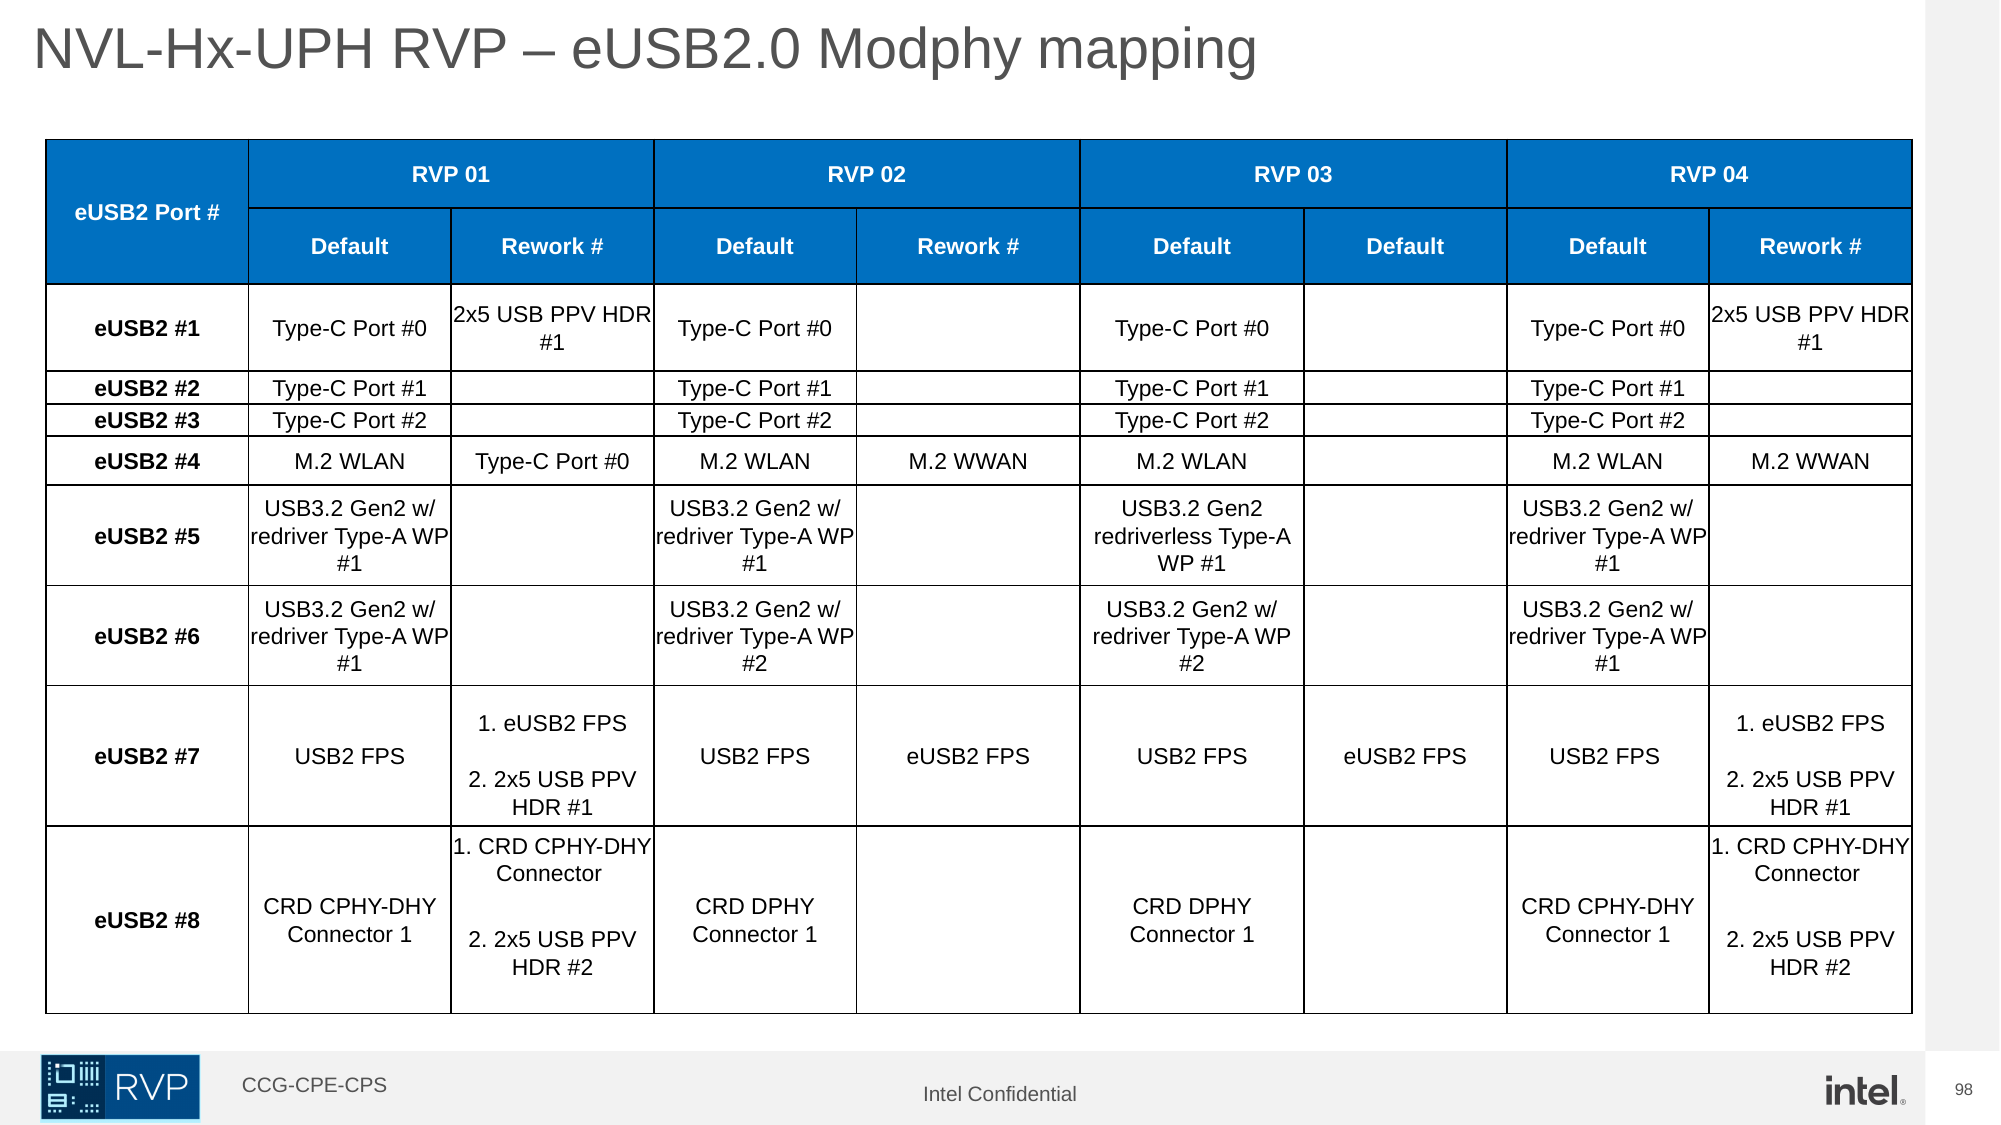

NVL-Hx-UPH RVP – eUSB2.0 Modphy mapping
| eUSB2 Port # | RVP 01 |  | RVP 02 |  | RVP 03 |  | RVP 04 |  |
| --- | --- | --- | --- | --- | --- | --- | --- | --- |
|  | Default | Rework # | Default | Rework # | Default | Default | Default | Rework # |
| eUSB2 #1 | Type-C Port #0 | 2x5 USB PPV HDR #1 | Type-C Port #0 |  | Type-C Port #0 |  | Type-C Port #0 | 2x5 USB PPV HDR #1 |
| eUSB2 #2 | Type-C Port #1 |  | Type-C Port #1 |  | Type-C Port #1 |  | Type-C Port #1 |  |
| eUSB2 #3 | Type-C Port #2 |  | Type-C Port #2 |  | Type-C Port #2 |  | Type-C Port #2 |  |
| eUSB2 #4 | M.2 WLAN | Type-C Port #0 | M.2 WLAN | M.2 WWAN | M.2 WLAN |  | M.2 WLAN | M.2 WWAN |
| eUSB2 #5 | USB3.2 Gen2 w/ redriver Type-A WP #1 |  | USB3.2 Gen2 w/ redriver Type-A WP #1 |  | USB3.2 Gen2 redriverless Type-A WP #1 |  | USB3.2 Gen2 w/ redriver Type-A WP #1 |  |
| eUSB2 #6 | USB3.2 Gen2 w/ redriver Type-A WP #1 |  | USB3.2 Gen2 w/ redriver Type-A WP #2 |  | USB3.2 Gen2 w/ redriver Type-A WP #2 |  | USB3.2 Gen2 w/ redriver Type-A WP #1 |  |
| eUSB2 #7 | USB2 FPS | 1. eUSB2 FPS | USB2 FPS | eUSB2 FPS | USB2 FPS | eUSB2 FPS | USB2 FPS | 1. eUSB2 FPS |
|  |  | 2. 2x5 USB PPV HDR #1 |  |  |  |  |  | 2. 2x5 USB PPV HDR #1 |
| eUSB2 #8 | CRD CPHY-DHY Connector 1 | 1. CRD CPHY-DHY Connector | CRD DPHY Connector 1 |  | CRD DPHY Connector 1 |  | CRD CPHY-DHY Connector 1 | 1. CRD CPHY-DHY Connector |
|  |  | 2. 2x5 USB PPV HDR #2 |  |  |  |  |  | 2. 2x5 USB PPV HDR #2 |